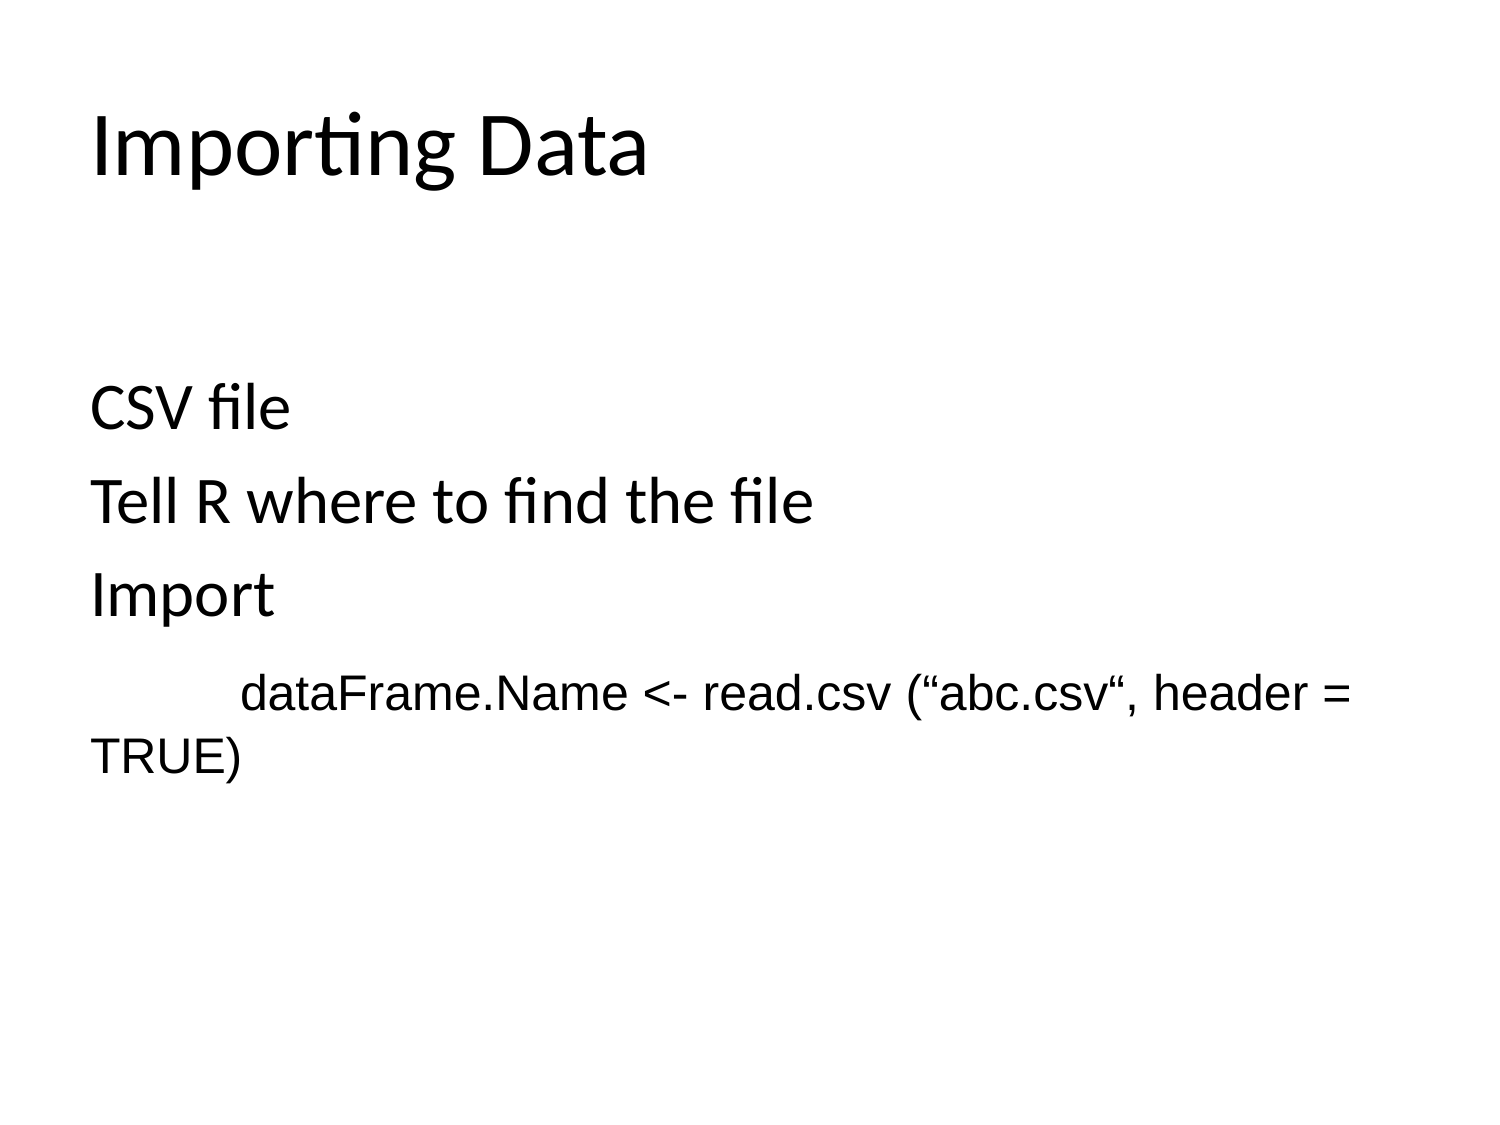

# Importing Data

CSV file
Tell R where to find the file
Import
	dataFrame.Name <- read.csv (“abc.csv“, header = TRUE)